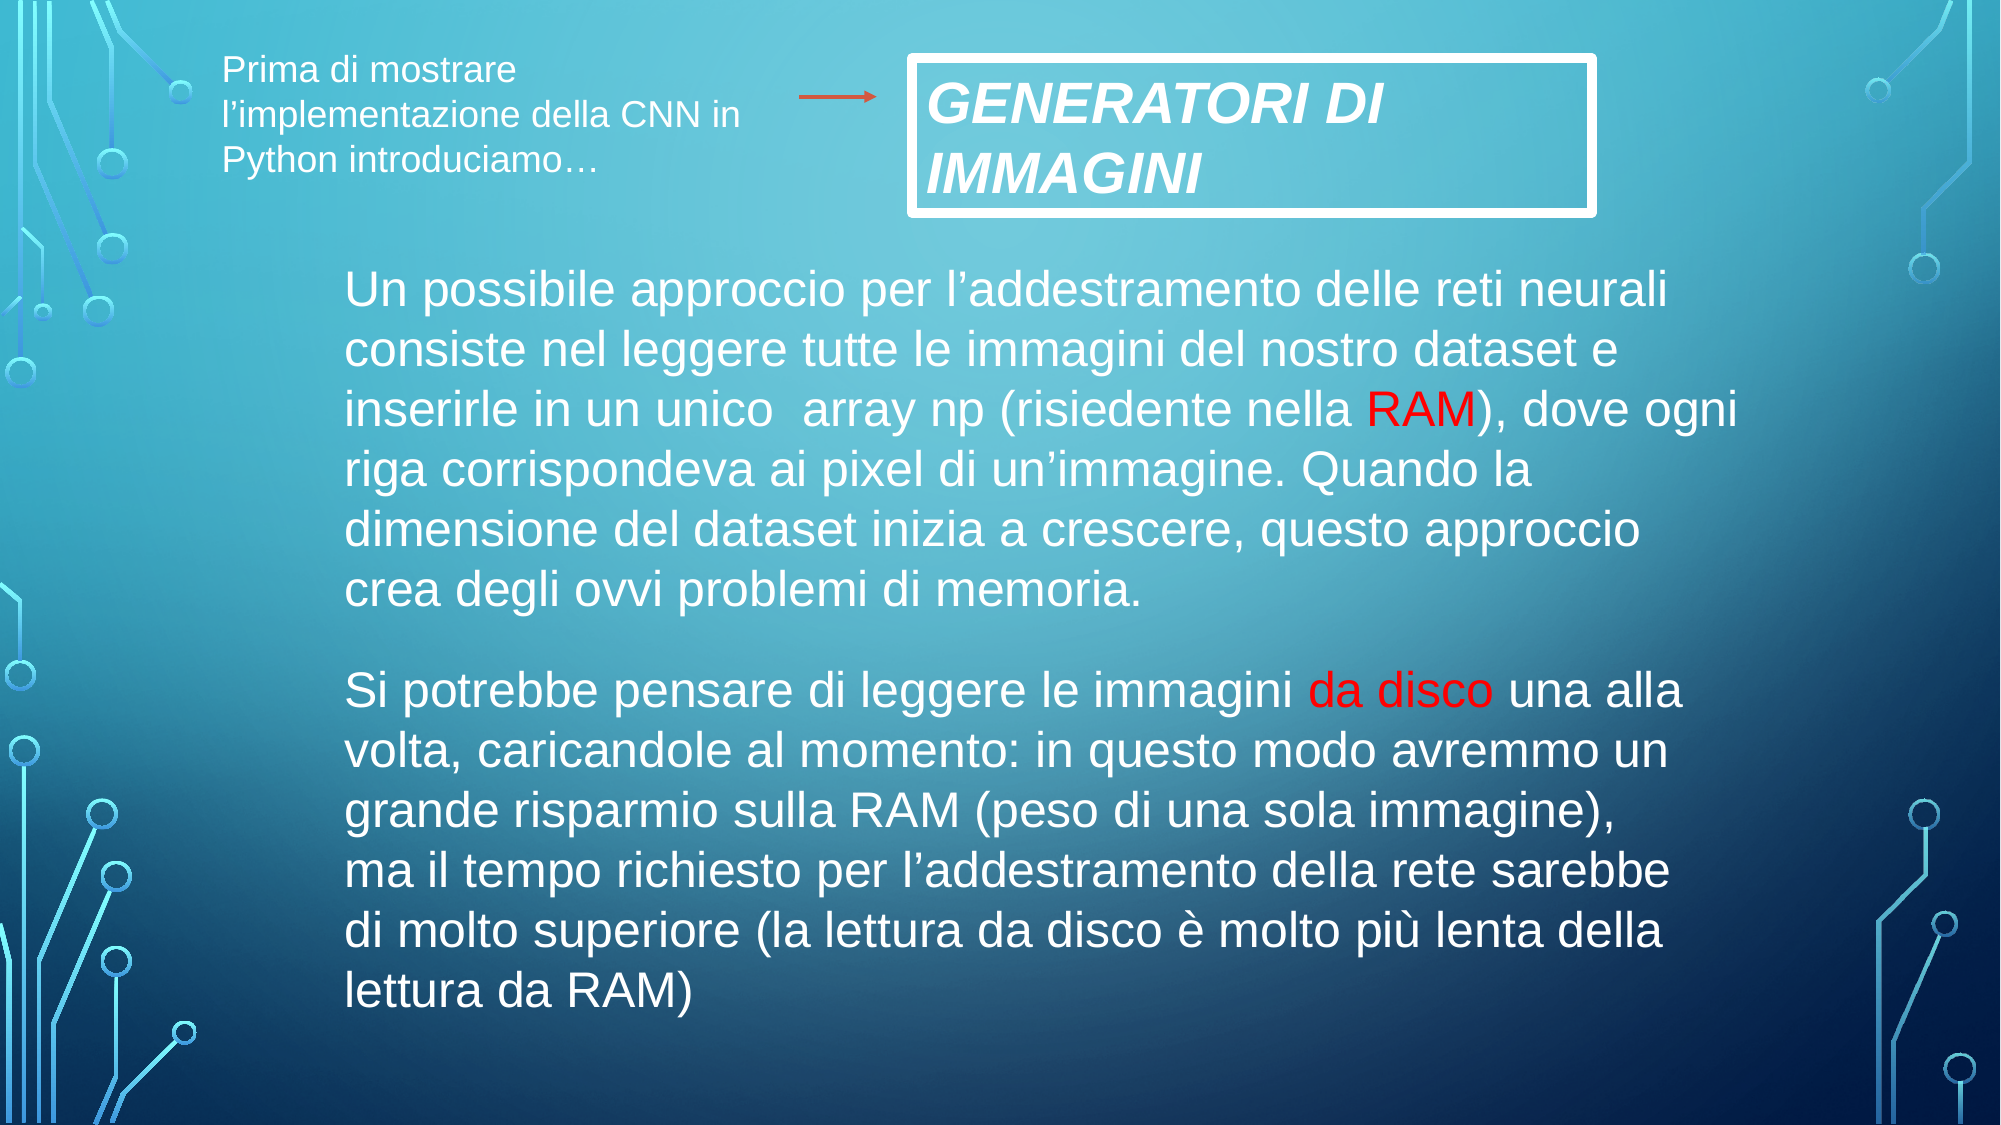

Prima di mostrare l’implementazione della CNN in Python introduciamo…
GENERATORI DI IMMAGINI
Un possibile approccio per l’addestramento delle reti neurali consiste nel leggere tutte le immagini del nostro dataset e inserirle in un unico  array np (risiedente nella RAM), dove ogni riga corrispondeva ai pixel di un’immagine. Quando la dimensione del dataset inizia a crescere, questo approccio crea degli ovvi problemi di memoria.
Si potrebbe pensare di leggere le immagini da disco una alla volta, caricandole al momento: in questo modo avremmo un grande risparmio sulla RAM (peso di una sola immagine), ma il tempo richiesto per l’addestramento della rete sarebbe di molto superiore (la lettura da disco è molto più lenta della lettura da RAM)